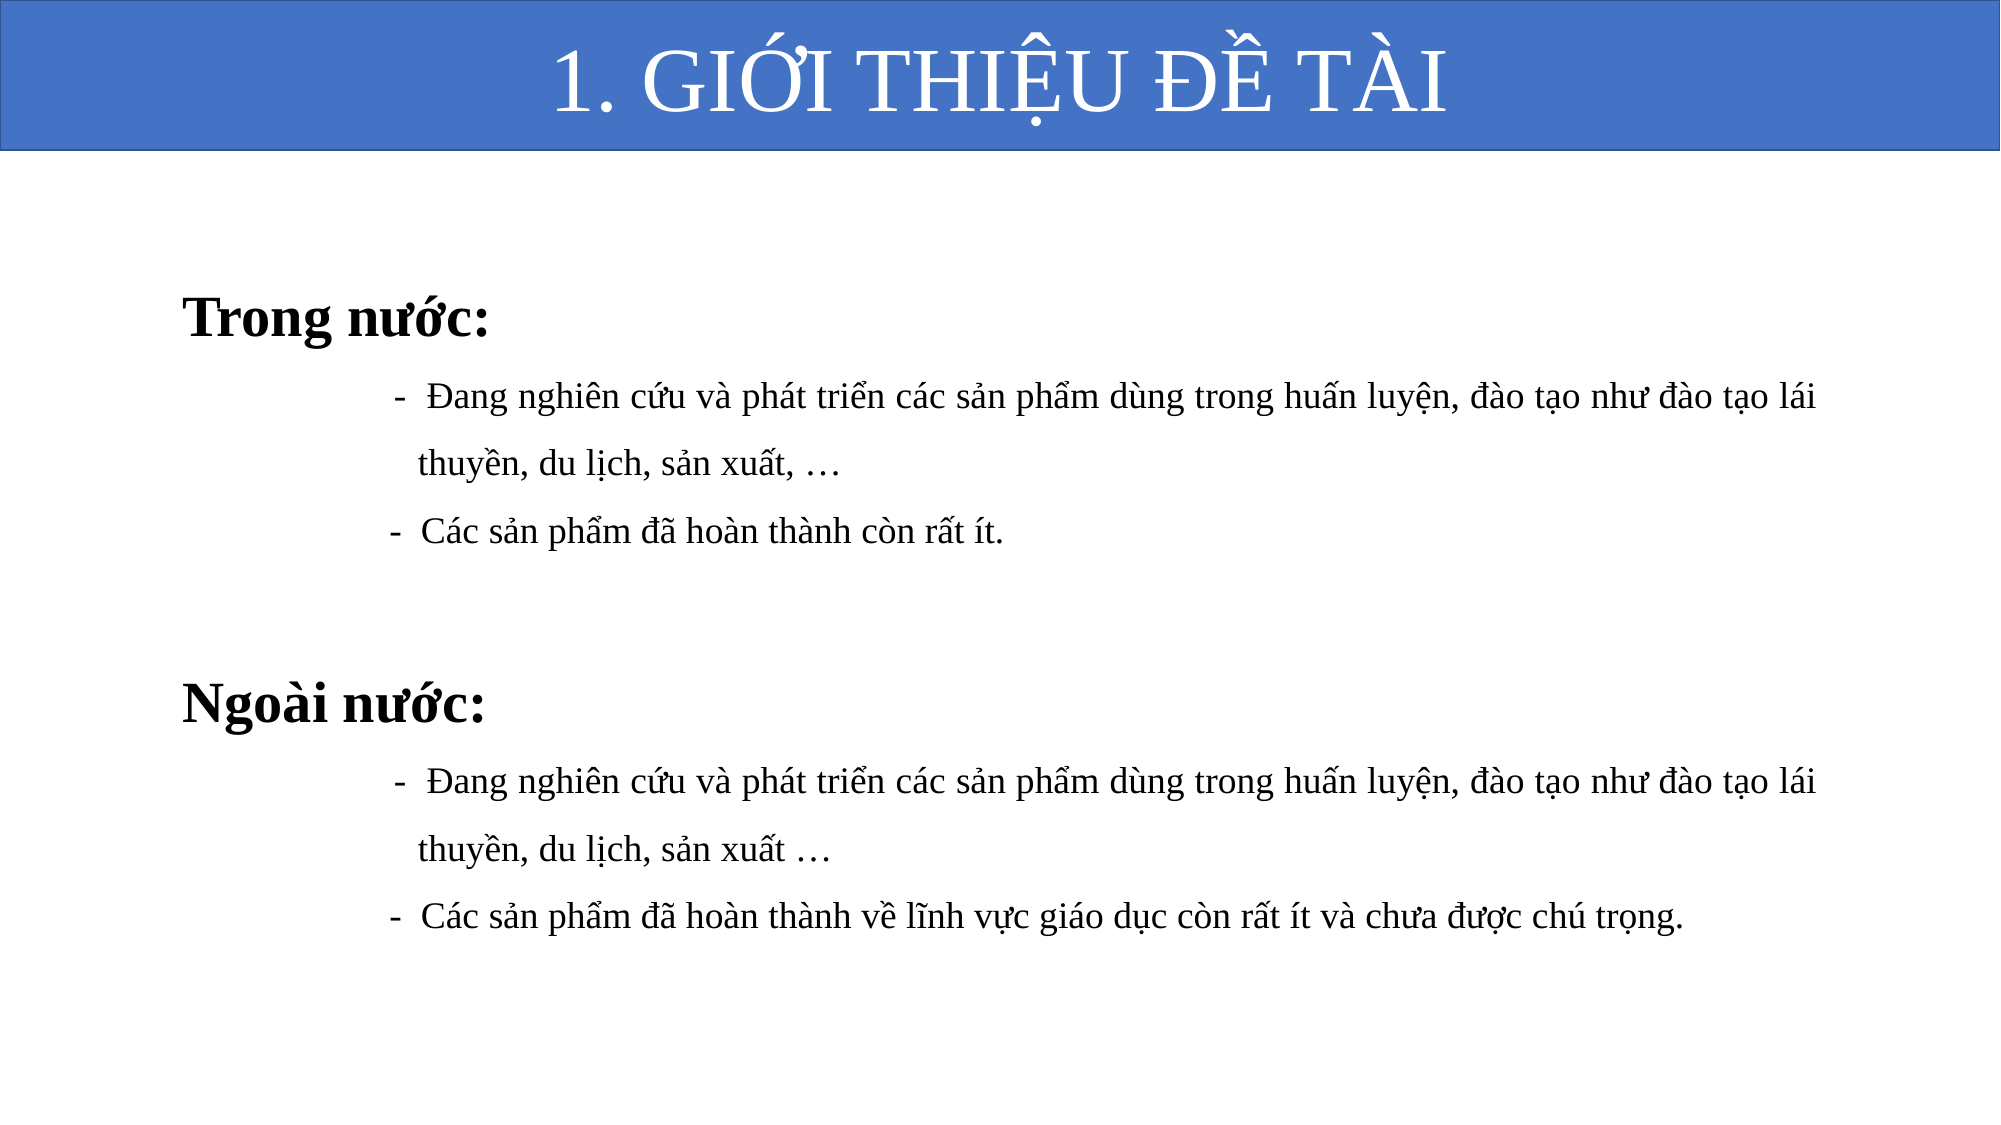

1. GIỚI THIỆU ĐỀ TÀI
Trong nước:
	      -  Đang nghiên cứu và phát triển các sản phẩm dùng trong huấn luyện, đào tạo như đào tạo lái 	    	         thuyền, du lịch, sản xuất, …
	      -  Các sản phẩm đã hoàn thành còn rất ít.
Ngoài nước:
	      -  Đang nghiên cứu và phát triển các sản phẩm dùng trong huấn luyện, đào tạo như đào tạo lái 	    	         thuyền, du lịch, sản xuất …
	      -  Các sản phẩm đã hoàn thành về lĩnh vực giáo dục còn rất ít và chưa được chú trọng.